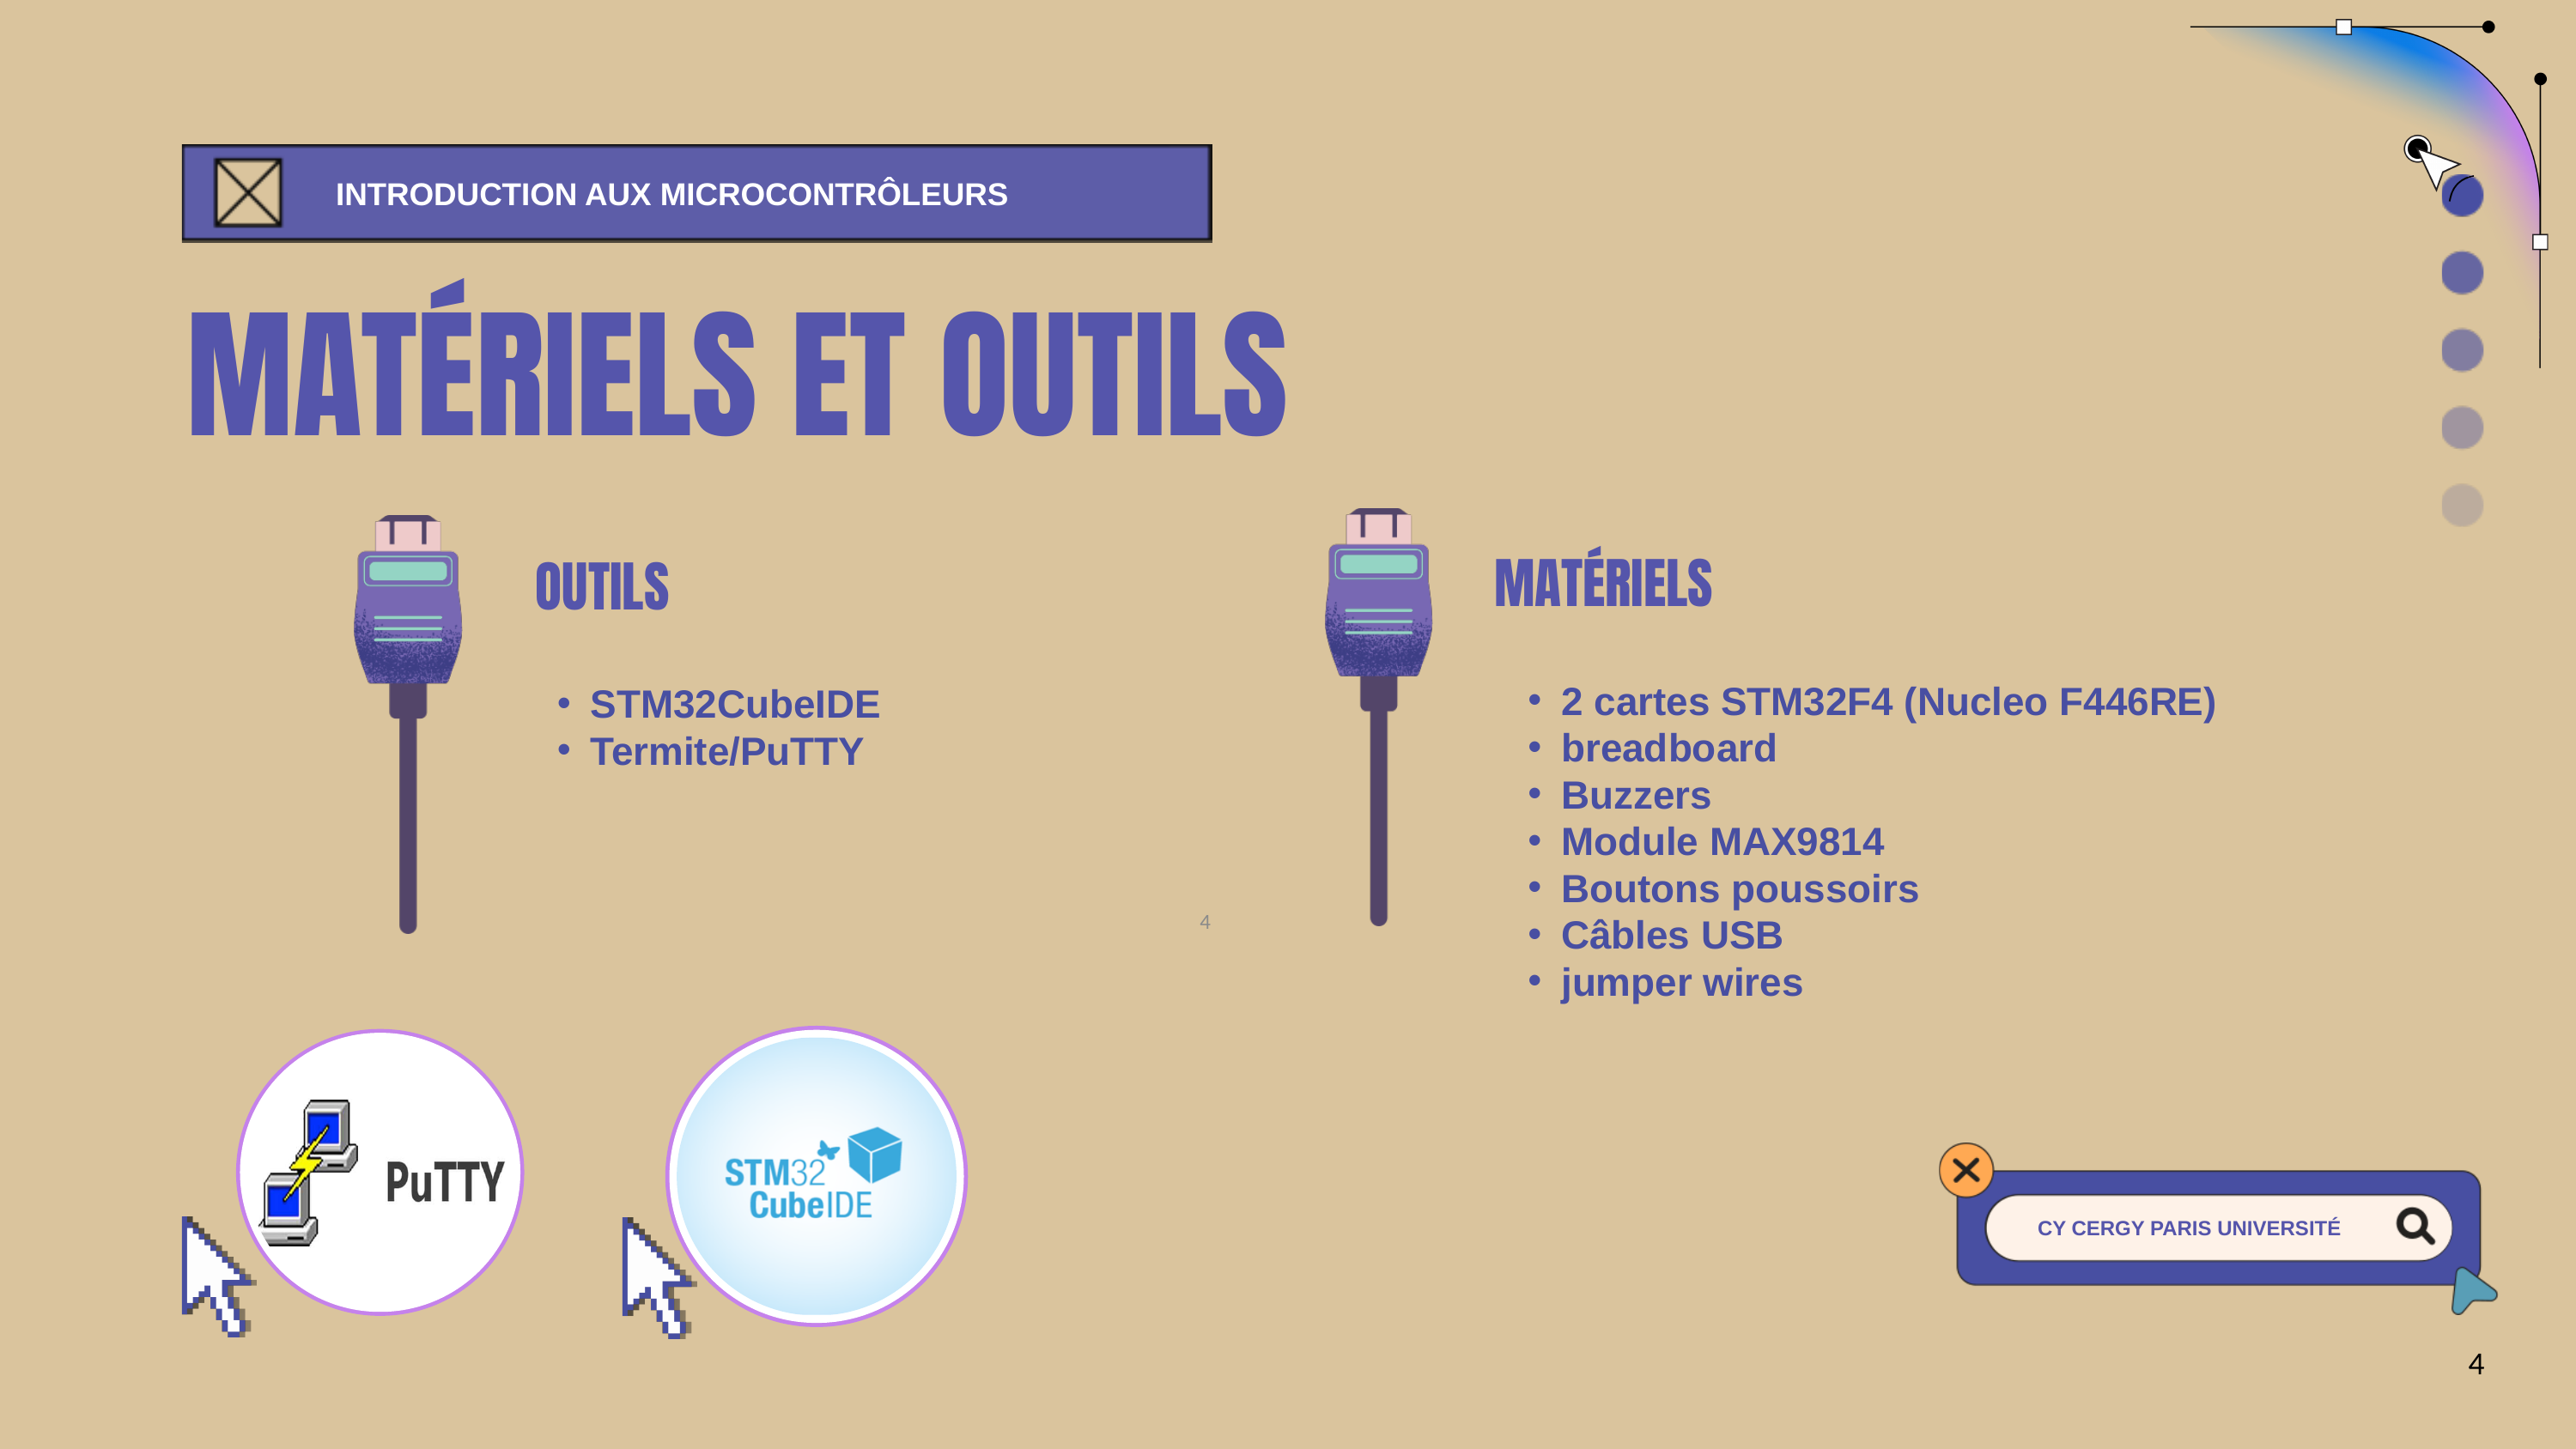

INTRODUCTION AUX MICROCONTRÔLEURS
MATÉRIELS ET OUTILS

MATÉRIELS
OUTILS
2 cartes STM32F4 (Nucleo F446RE)
breadboard
Buzzers
Module MAX9814
Boutons poussoirs
Câbles USB
jumper wires

STM32CubeIDE
Termite/PuTTY

4

CY CERGY PARIS UNIVERSITÉ
4